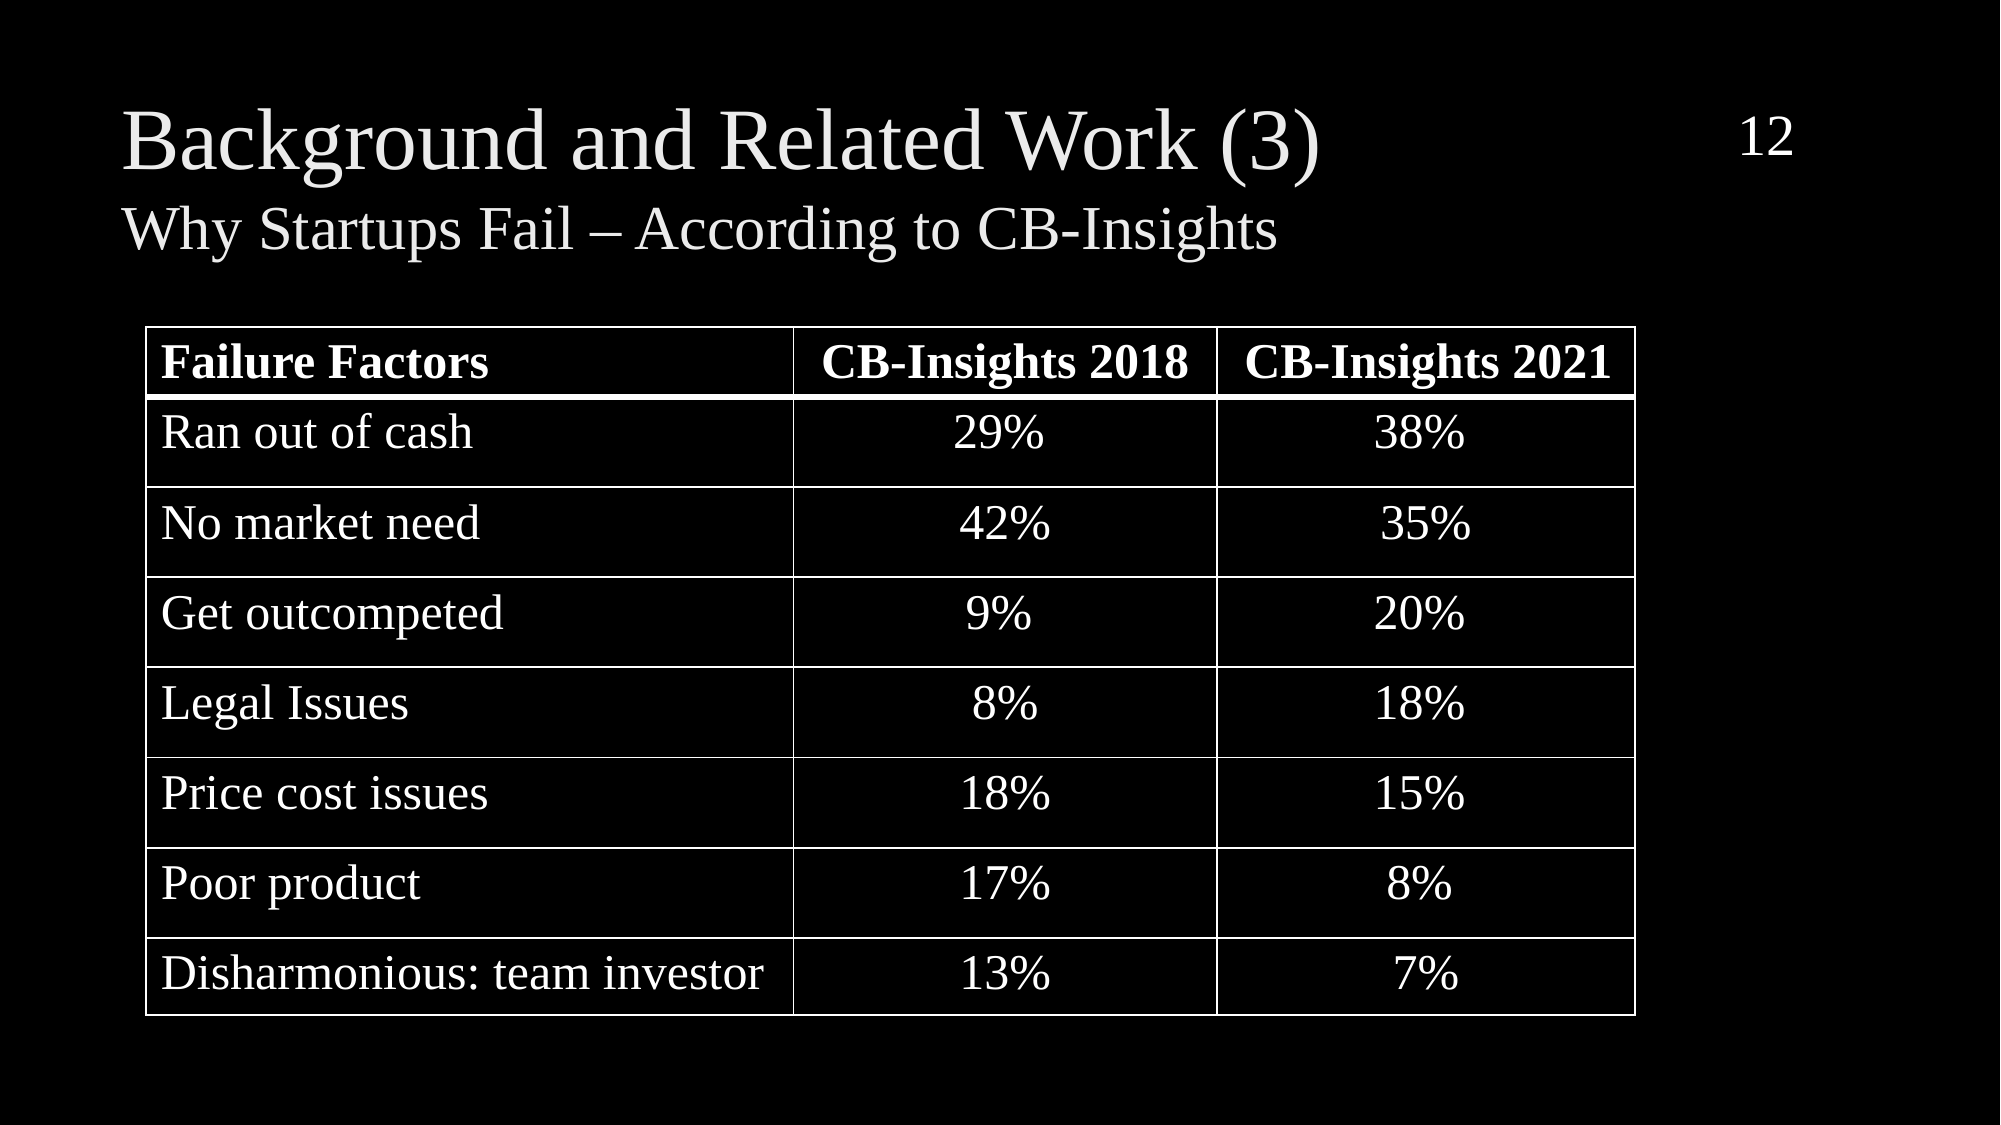

12
# Background and Related Work (3) Why Startups Fail – According to CB-Insights
| Failure Factors | CB-Insights 2018 | CB-Insights 2021 |
| --- | --- | --- |
| Ran out of cash | 29% | 38% |
| No market need | 42% | 35% |
| Get outcompeted | 9% | 20% |
| Legal Issues | 8% | 18% |
| Price cost issues | 18% | 15% |
| Poor product | 17% | 8% |
| Disharmonious: team investor | 13% | 7% |